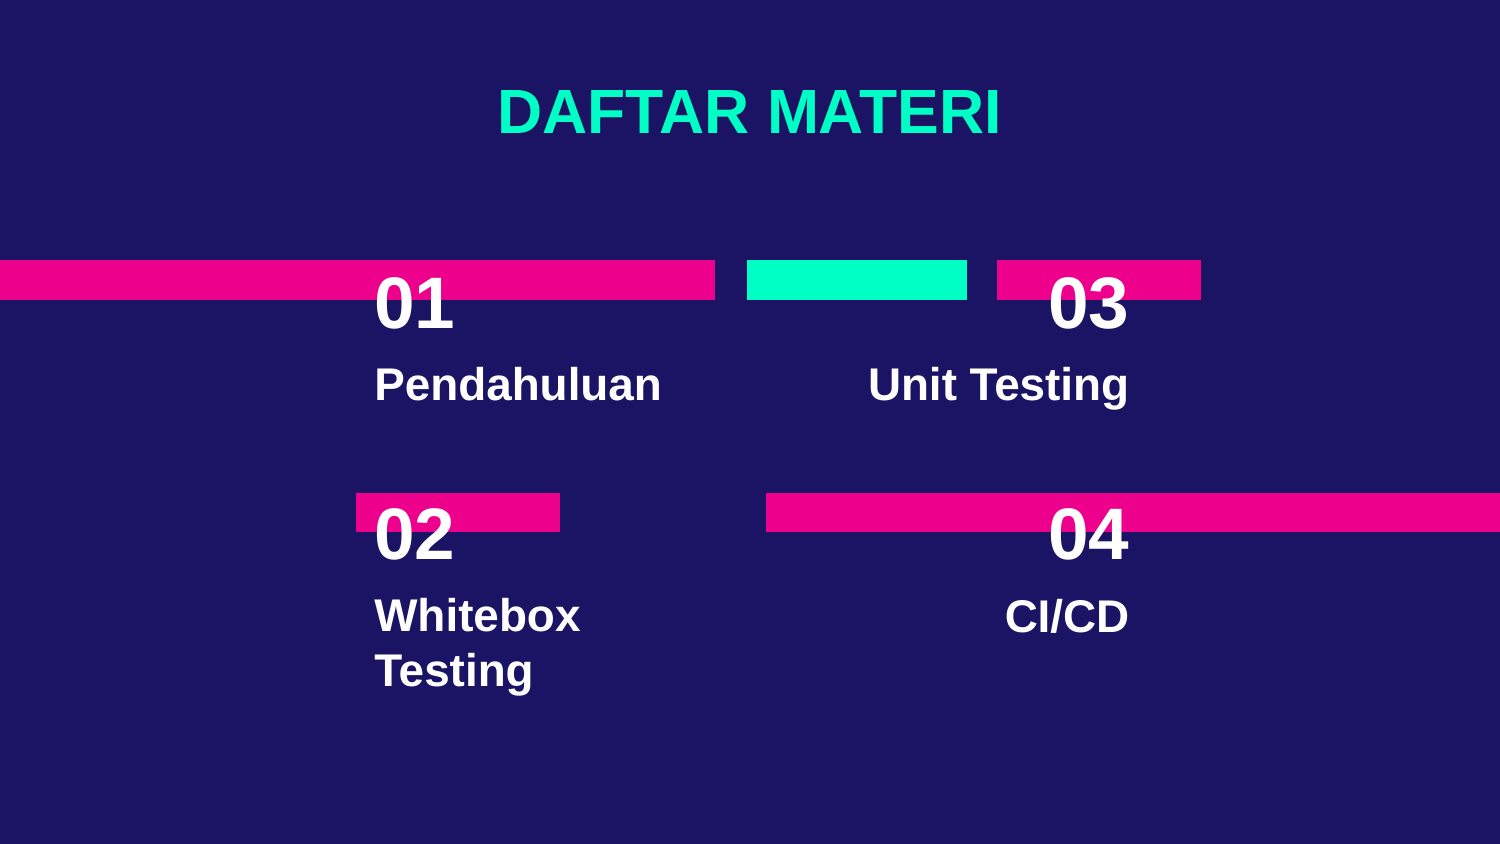

DAFTAR MATERI
# 01
03
Pendahuluan
Unit Testing
02
04
Whitebox Testing
CI/CD